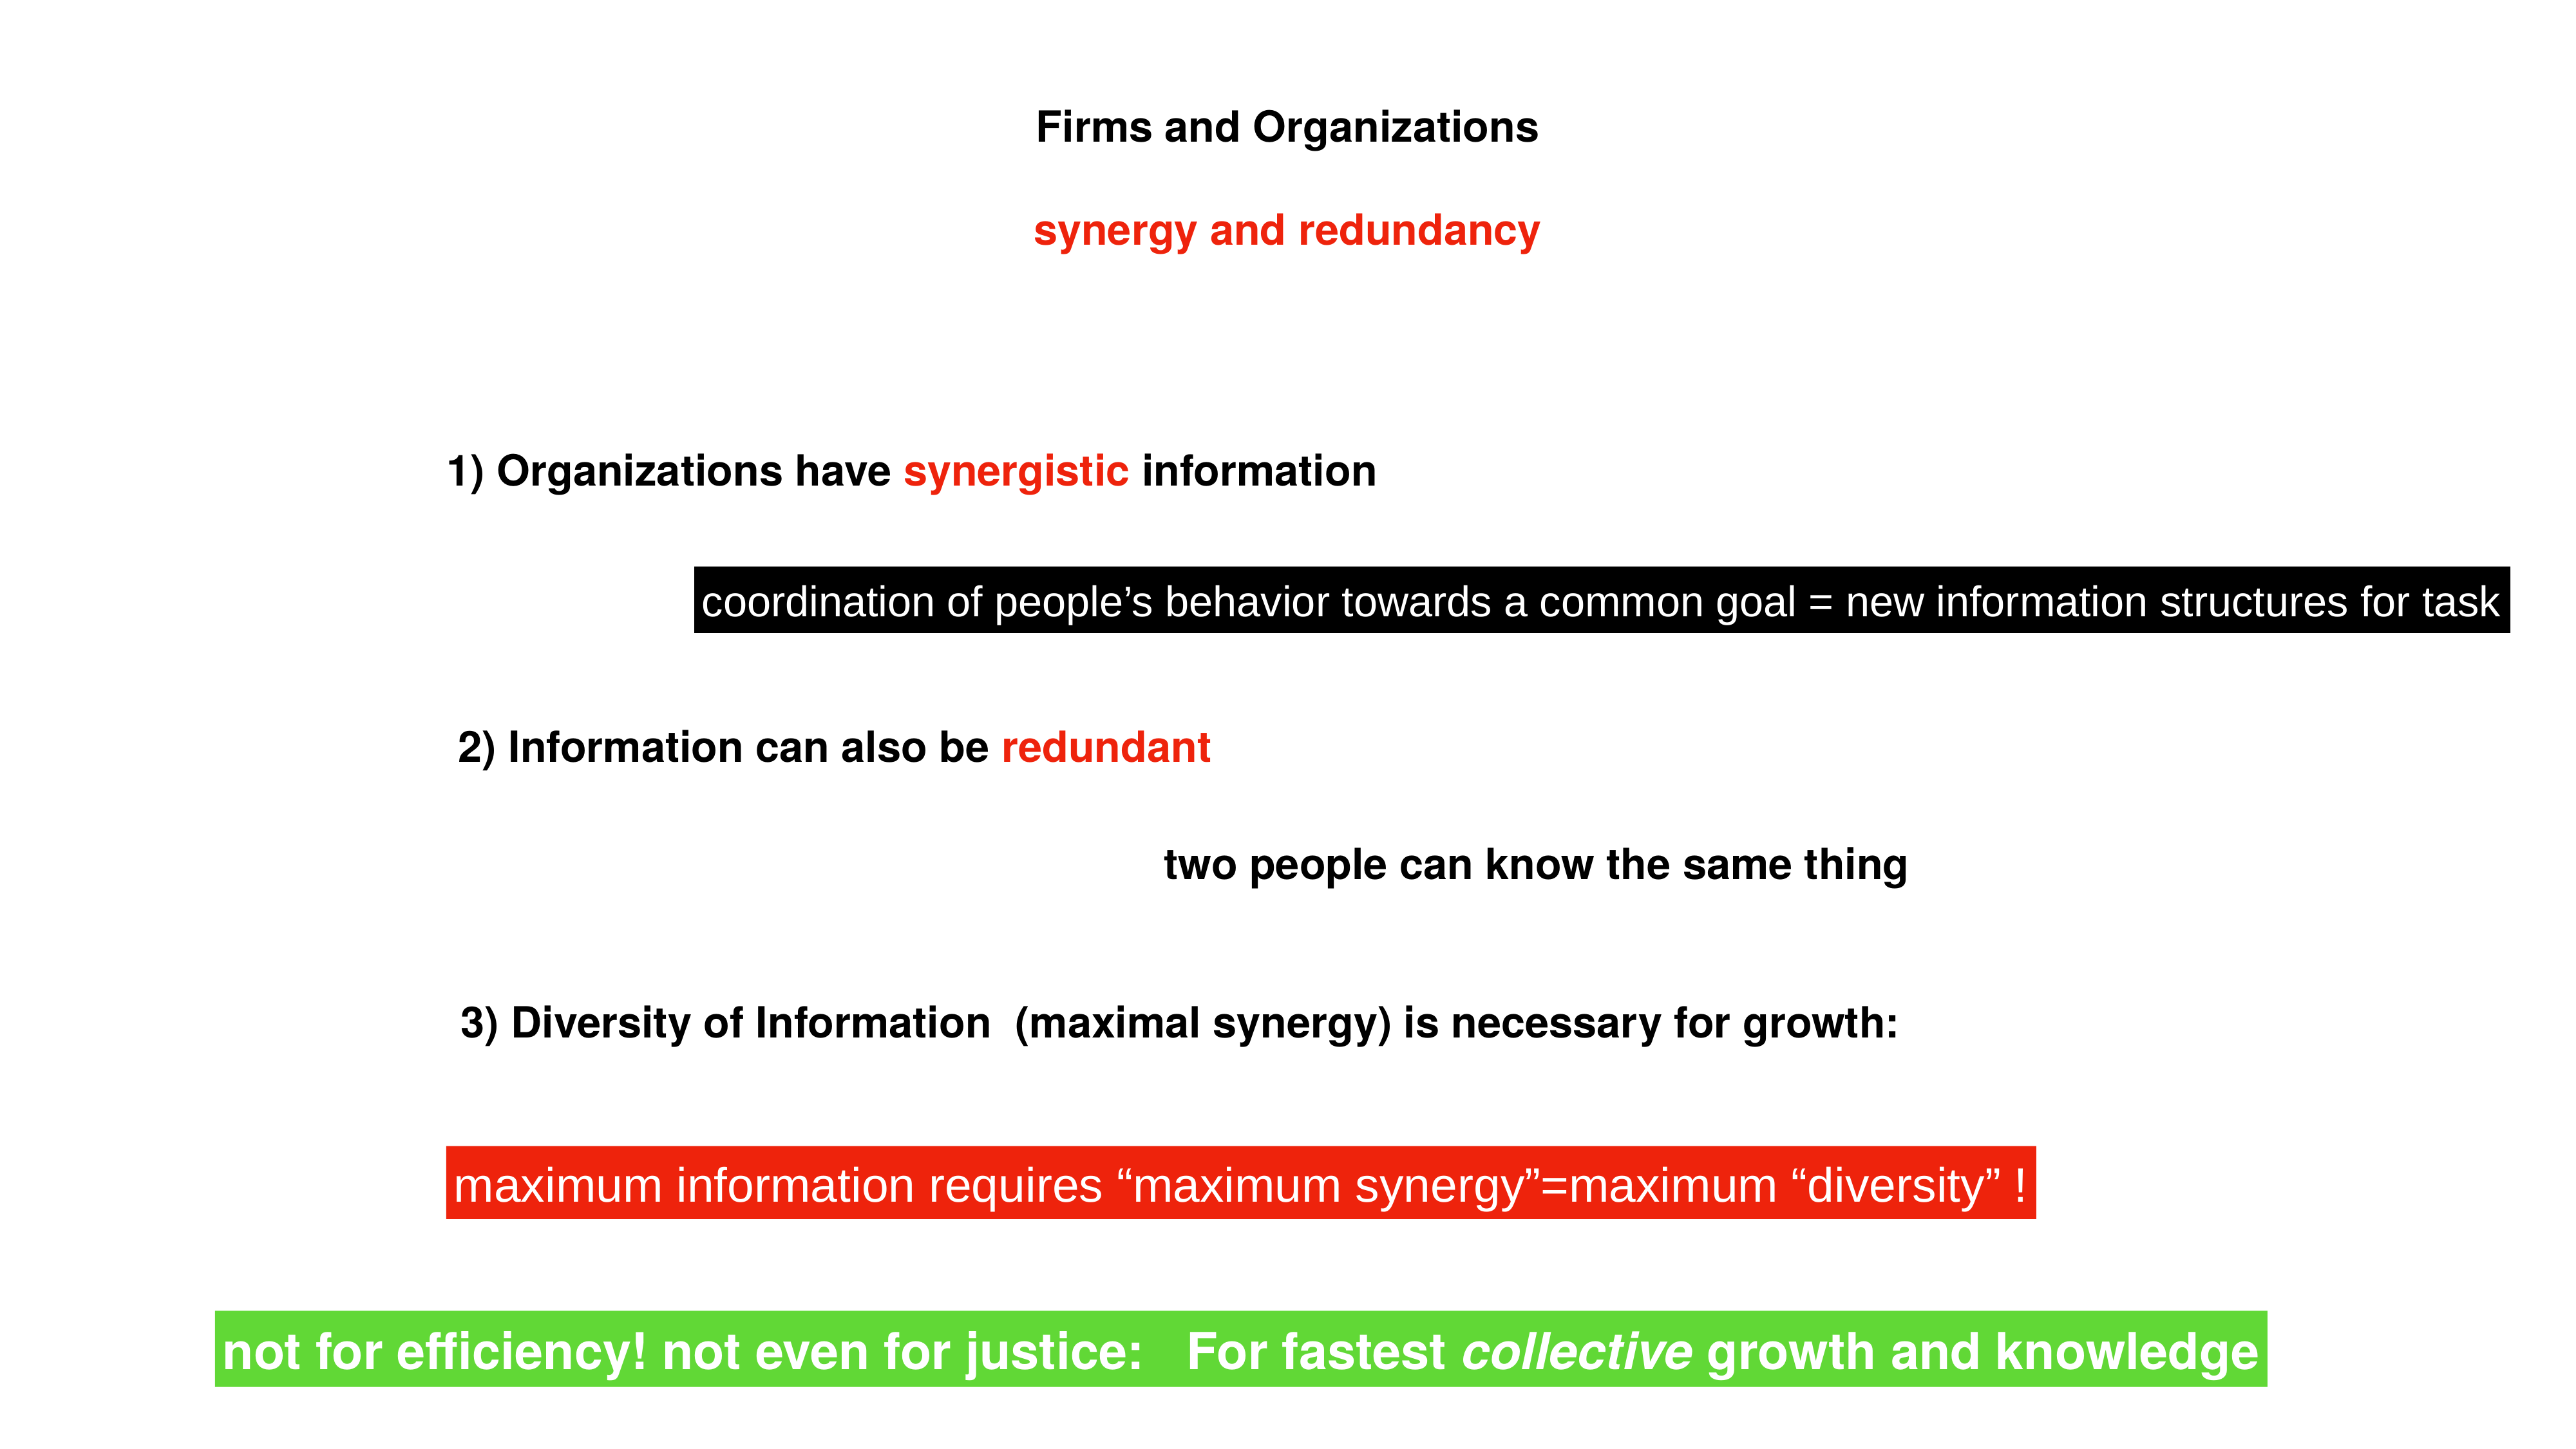

Firms and Organizations

synergy and redundancy
1) Organizations have synergistic information
coordination of people’s behavior towards a common goal = new information structures for task
2) Information can also be redundant
two people can know the same thing
3) Diversity of Information  (maximal synergy) is necessary for growth:
maximum information requires “maximum synergy”=maximum “diversity” !
not for efficiency! not even for justice:   For fastest collective growth and knowledge